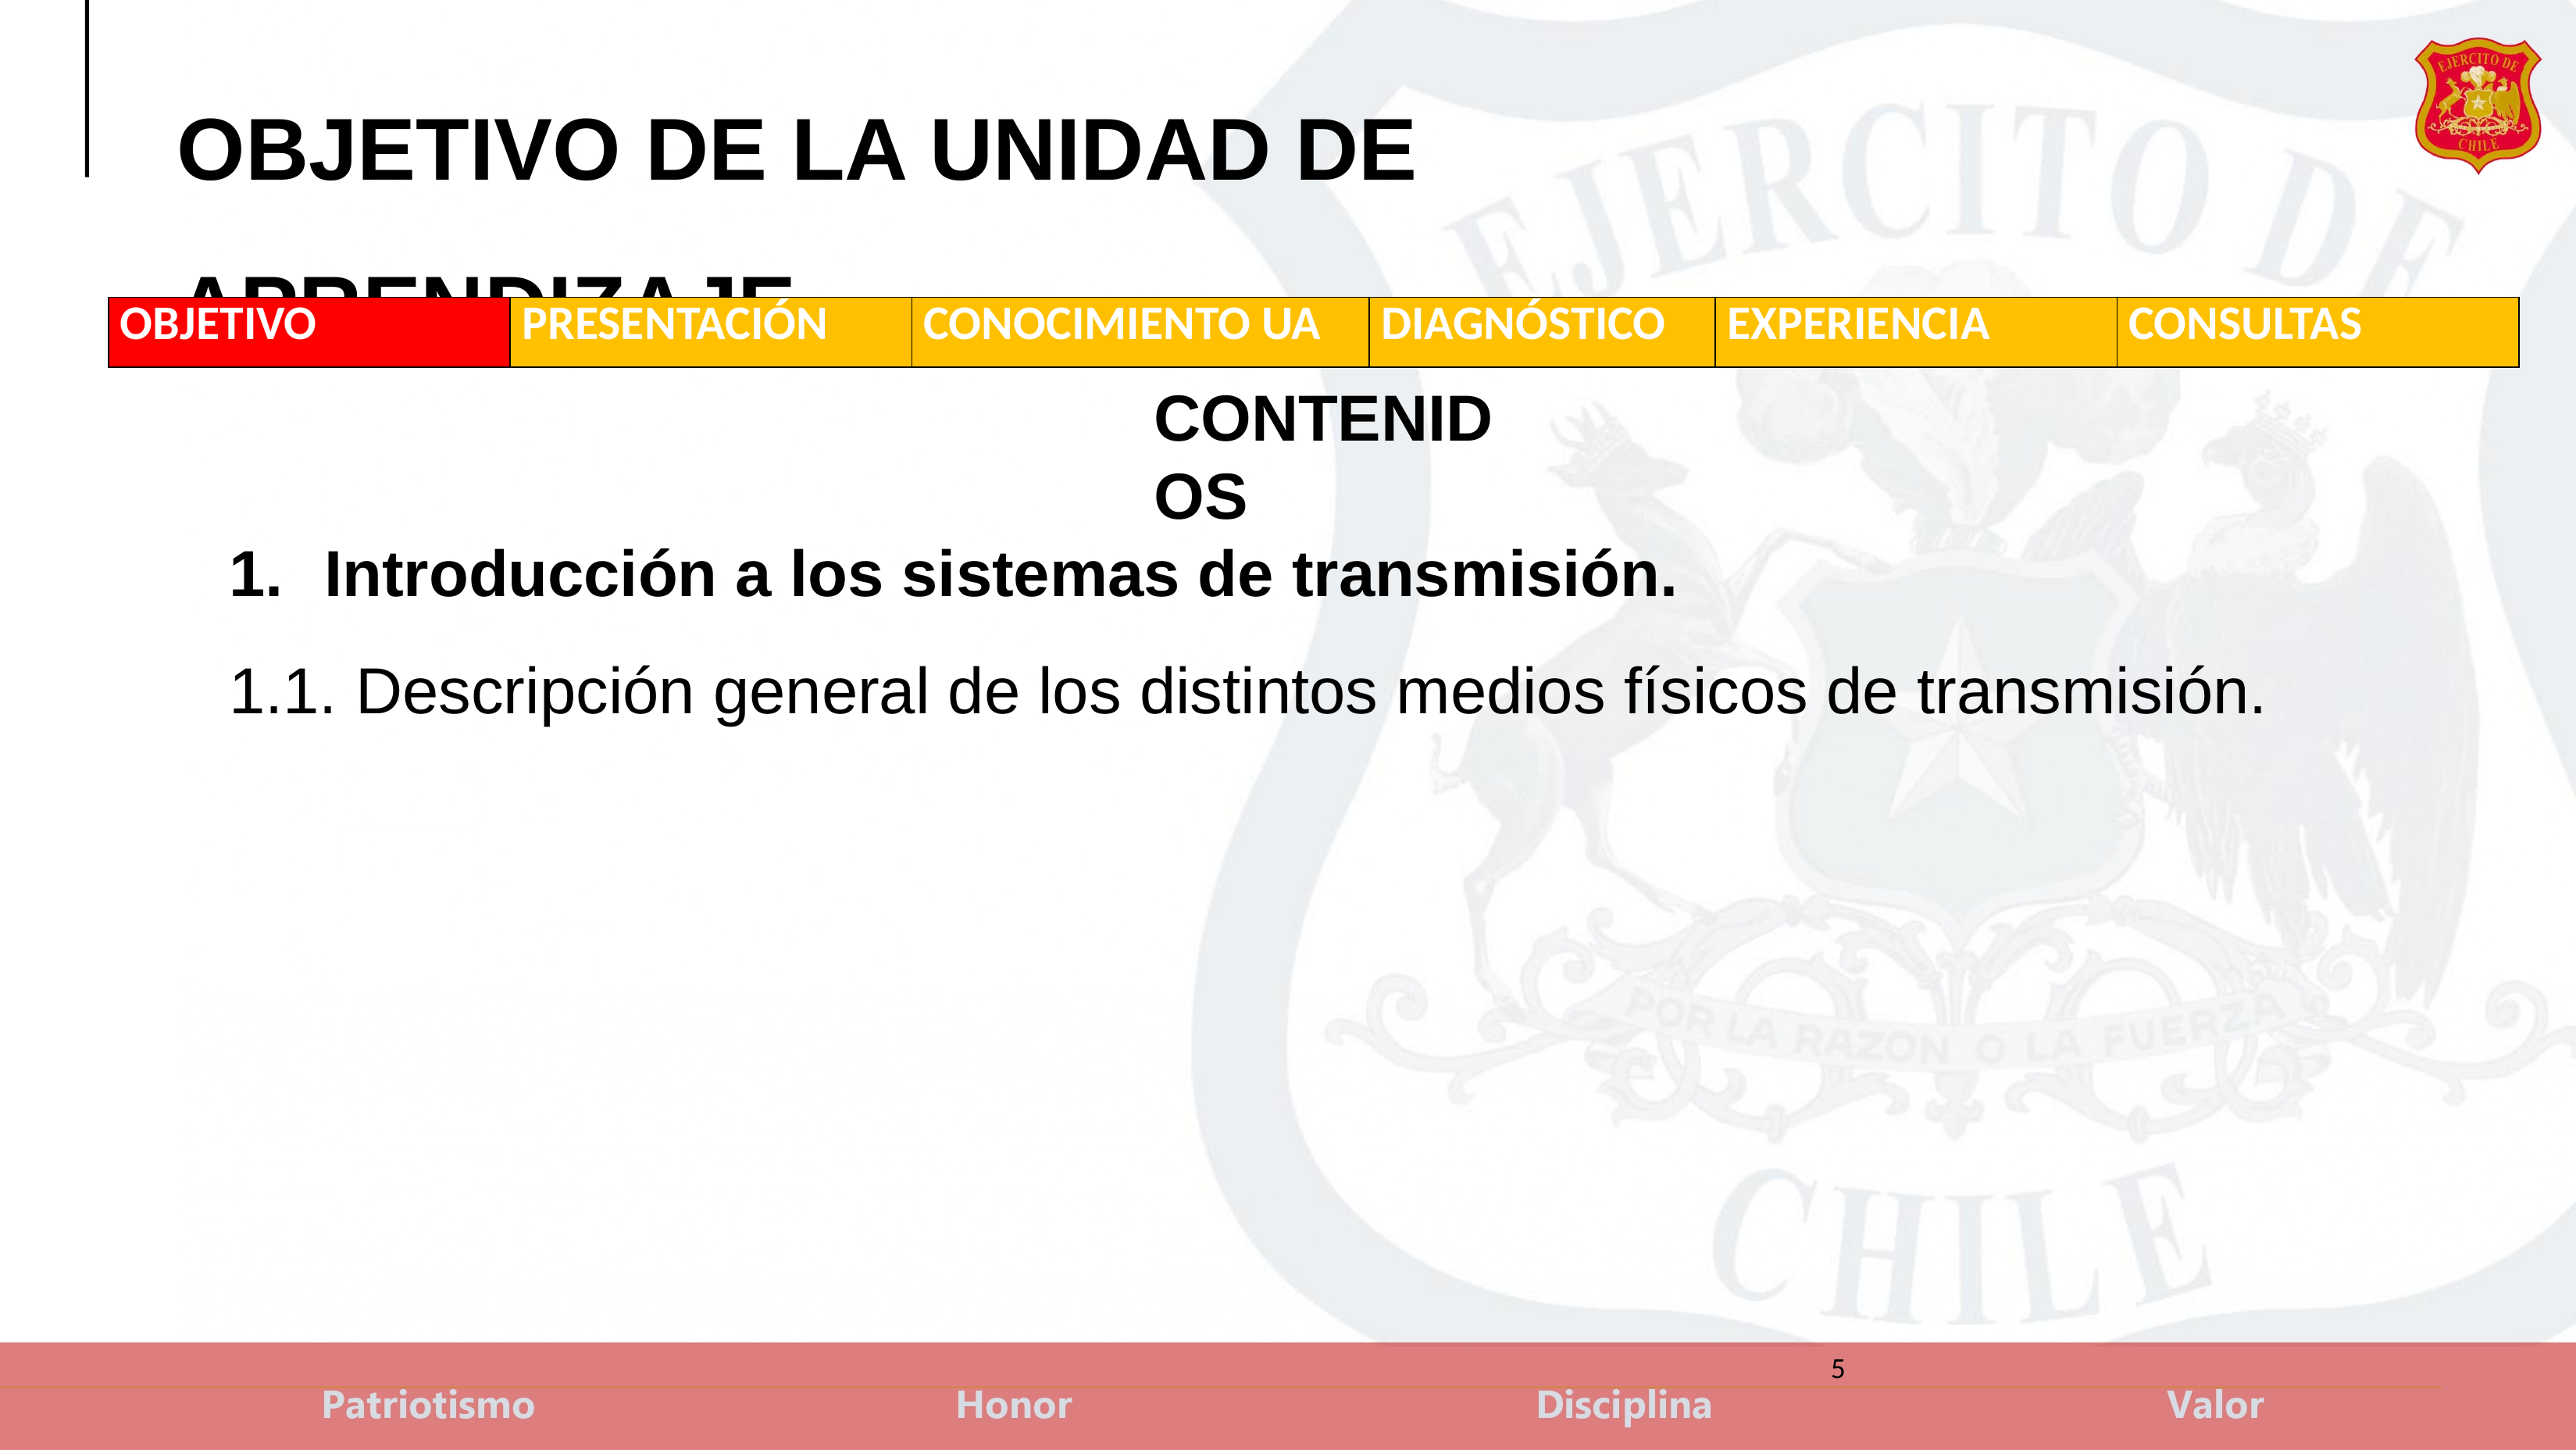

OBJETIVO DE LA UNIDAD DE APRENDIZAJE OBJETIVO PRINCIPAL DE LA CLASE

| OBJETIVO | PRESENTACIÓN | CONOCIMIENTO UA | DIAGNÓSTICO | EXPERIENCIA | CONSULTAS |
| --- | --- | --- | --- | --- | --- |
CONTENIDOS
Introducción a los sistemas de transmisión.
1.1. Descripción general de los distintos medios físicos de transmisión.
5